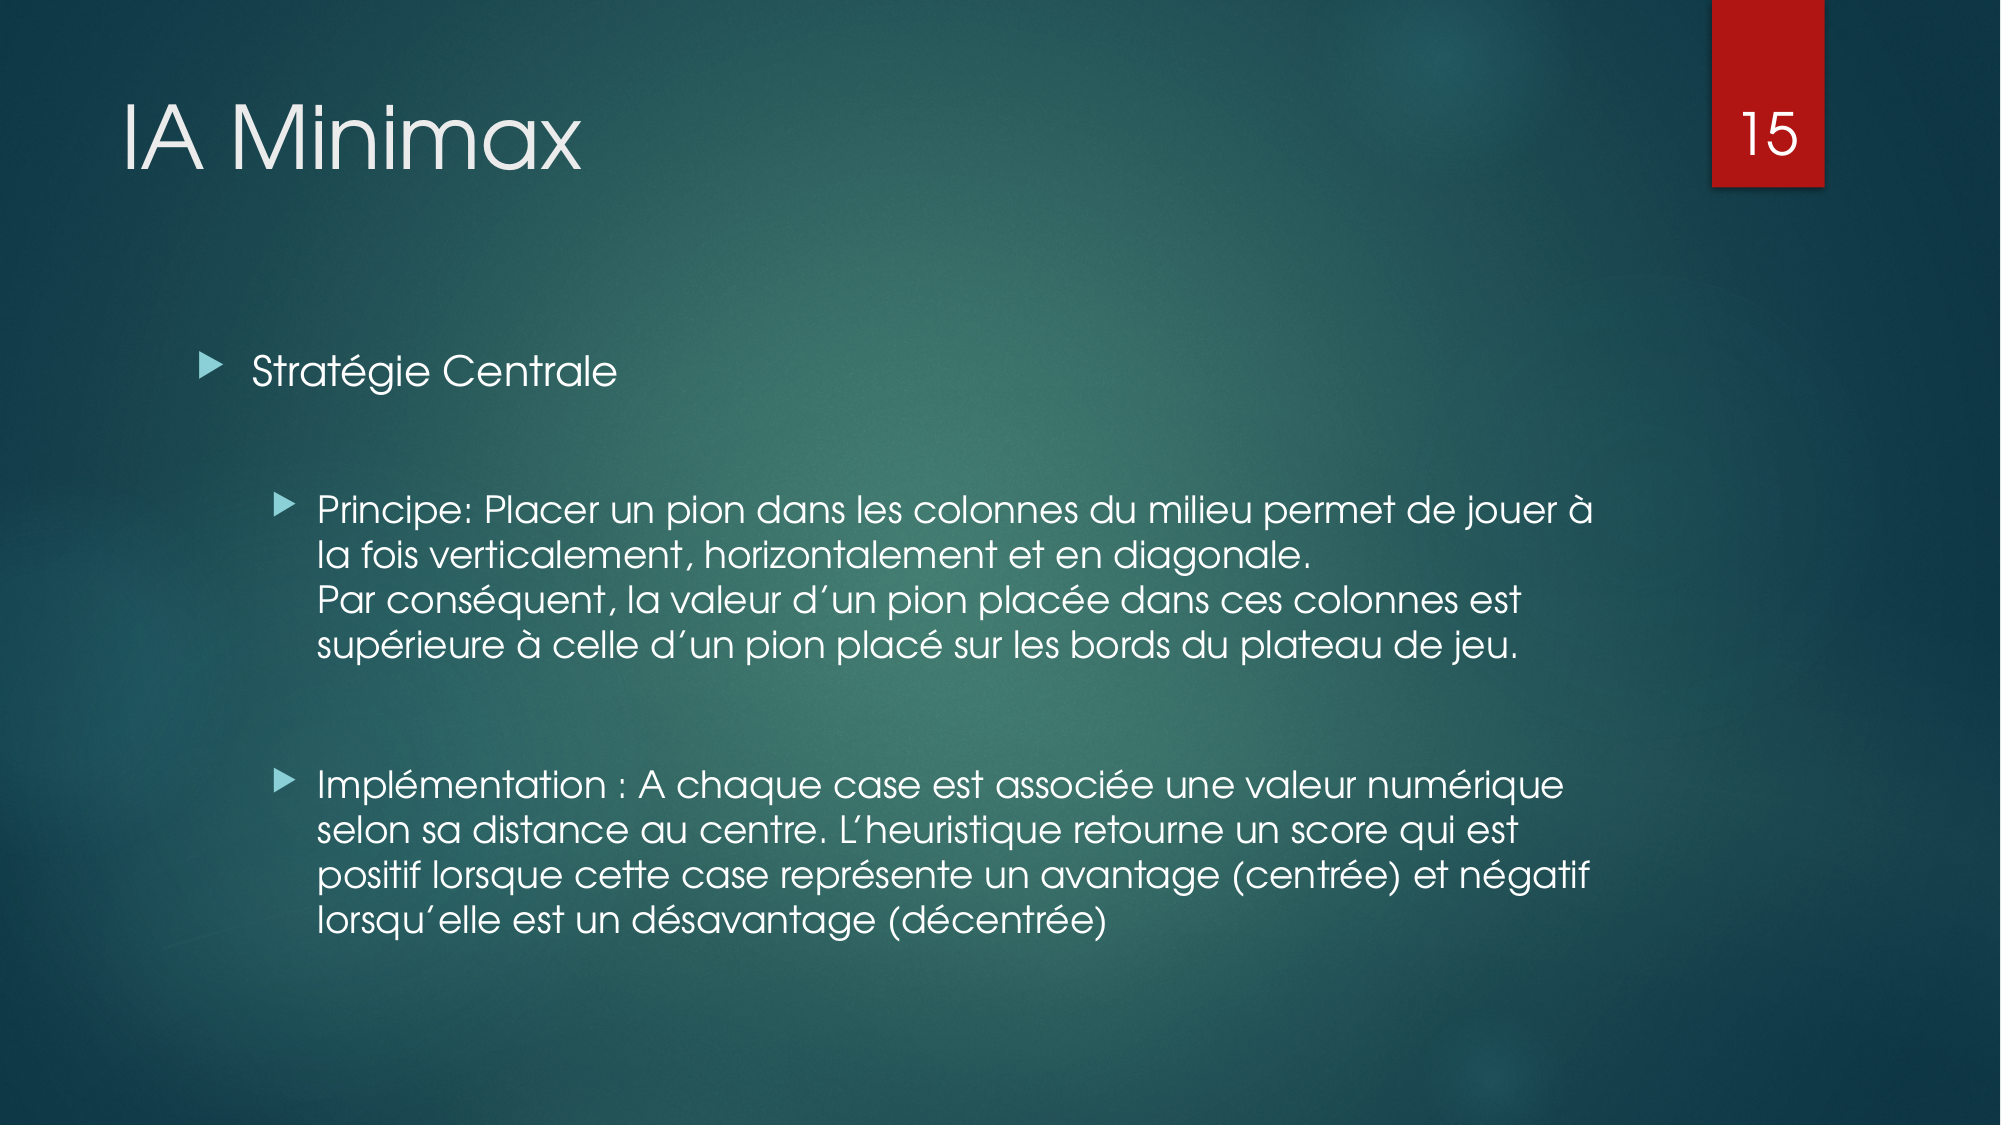

15
# IA Minimax
Stratégie Centrale

Principe: Placer un pion dans les colonnes du milieu permet de jouer à la fois verticalement, horizontalement et en diagonale.
Par conséquent, la valeur d’un pion placée dans ces colonnes est supérieure à celle d’un pion placé sur les bords du plateau de jeu.

Implémentation : A chaque case est associée une valeur numérique selon sa distance au centre. L’heuristique retourne un score qui est positif lorsque cette case représente un avantage (centrée) et négatif lorsqu’elle est un désavantage (décentrée)